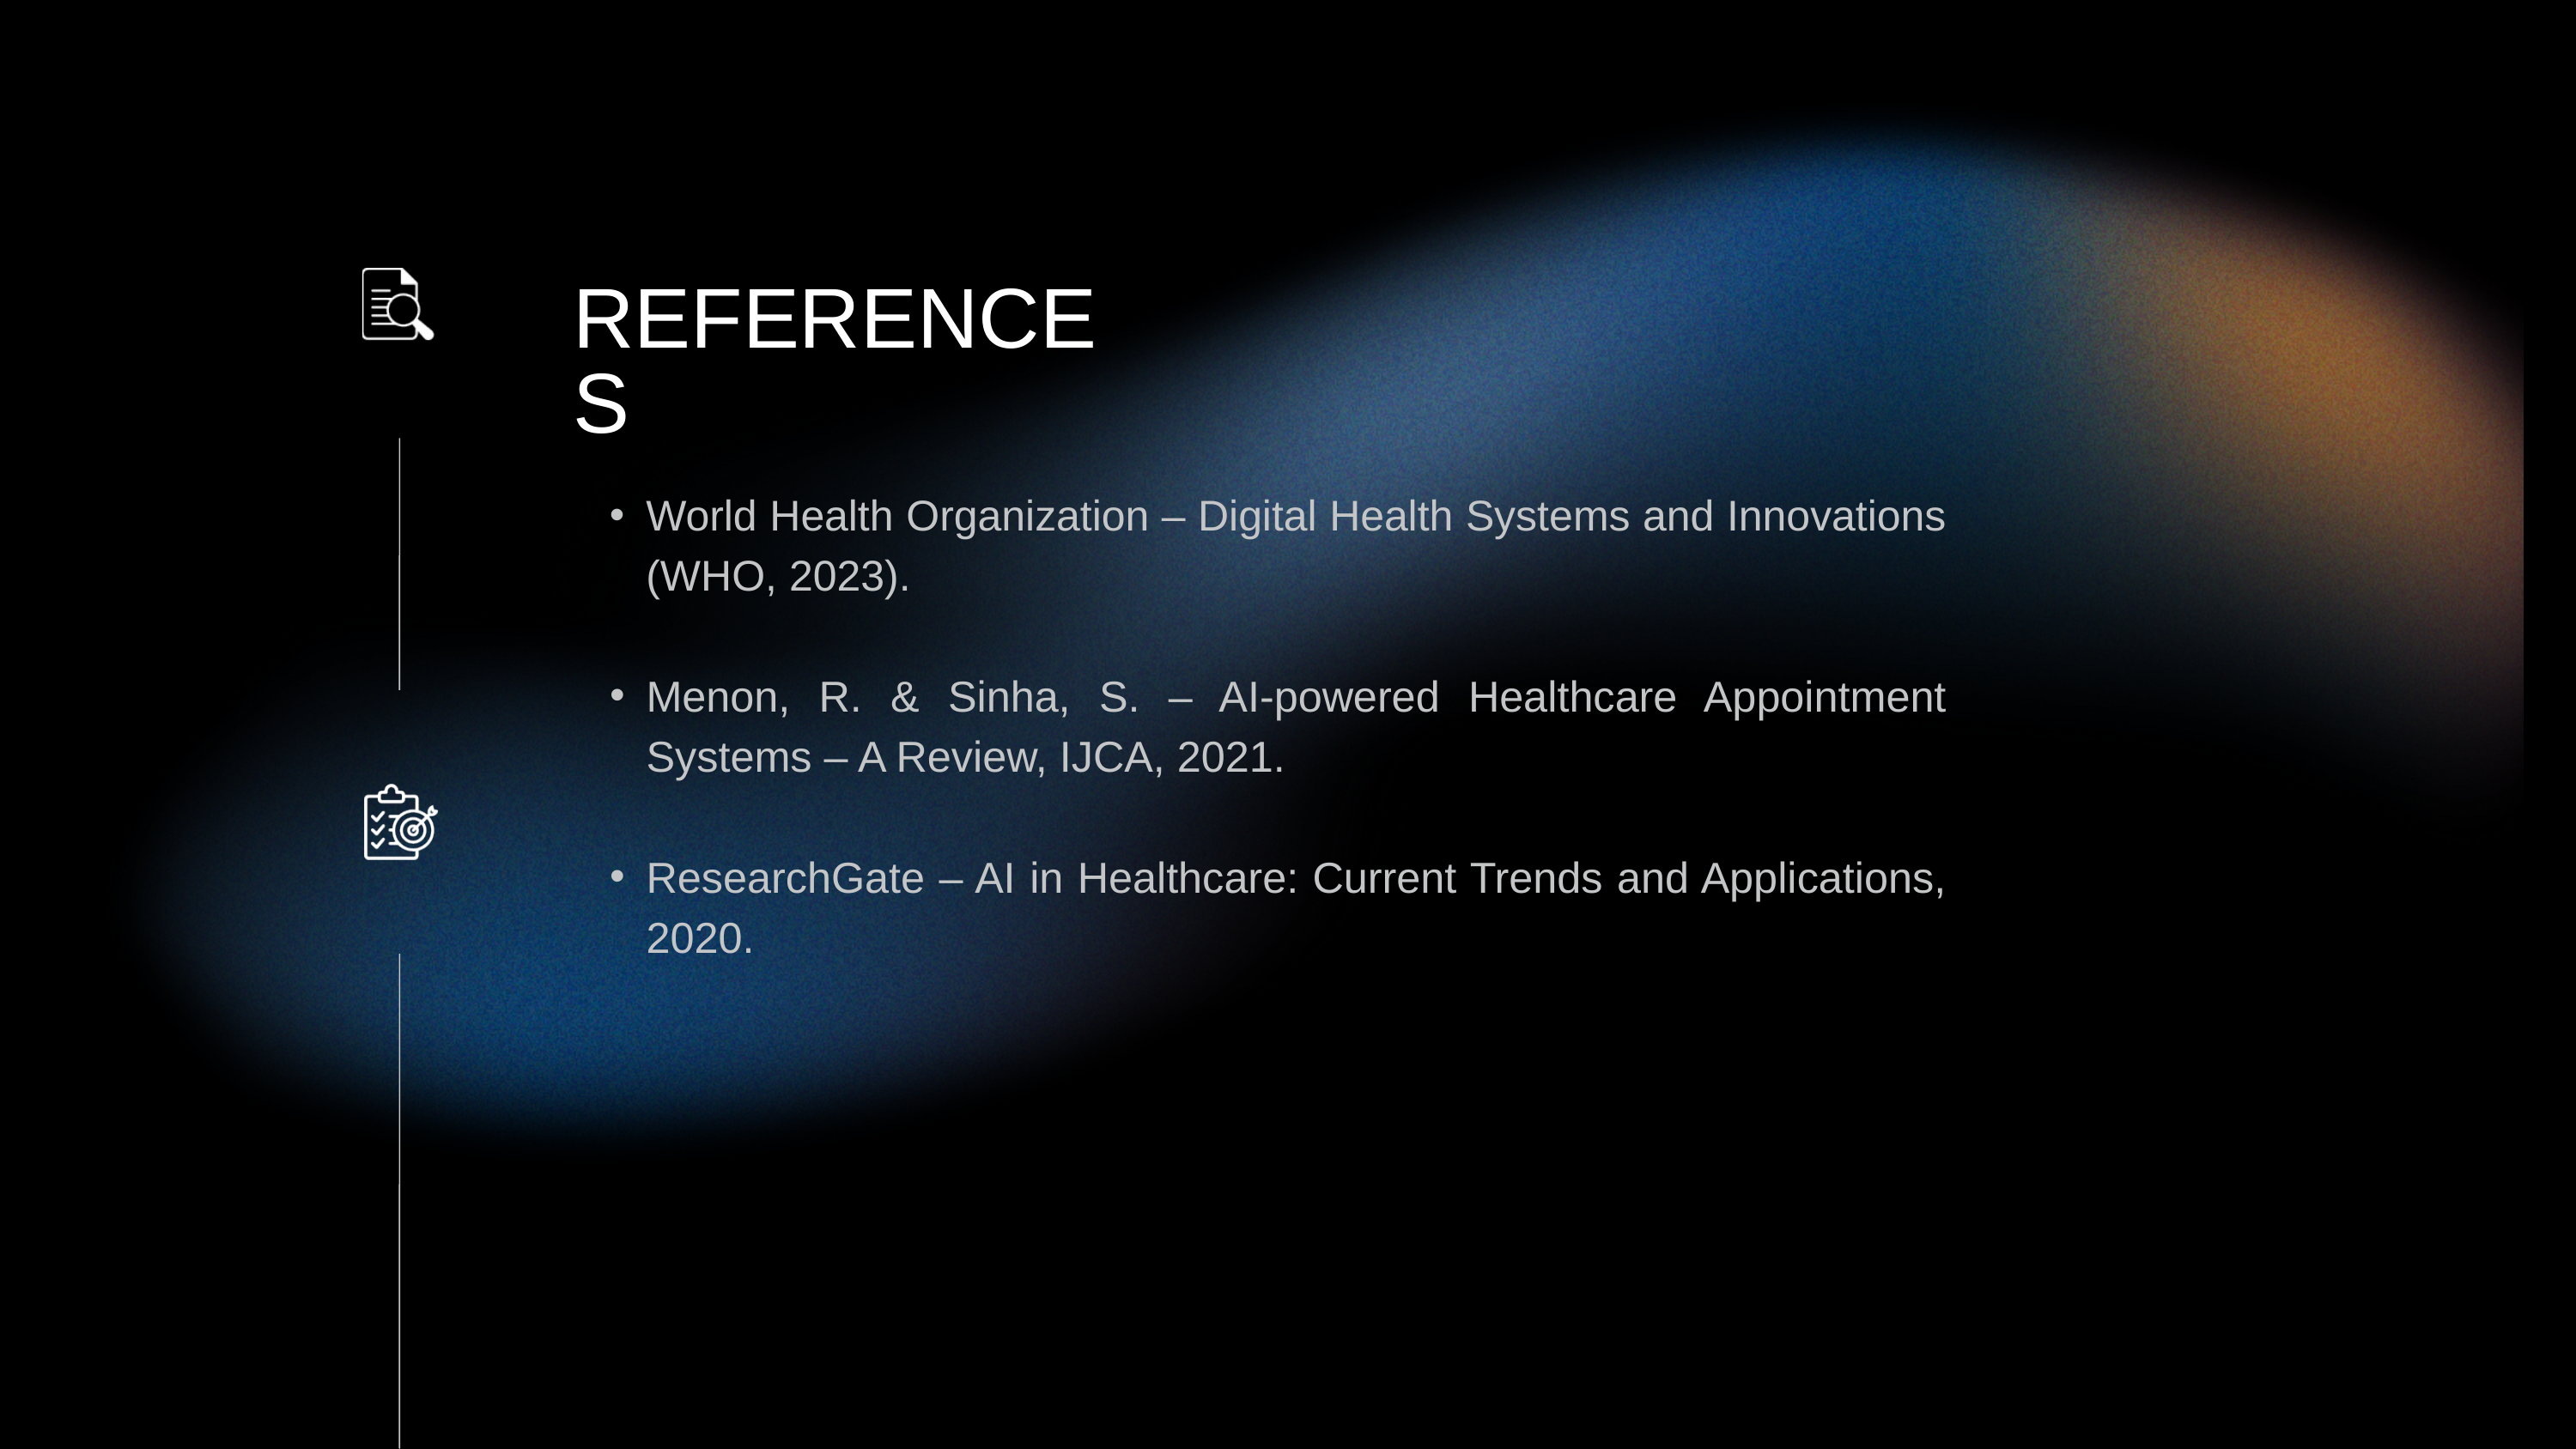

REFERENCES

World Health Organization – Digital Health Systems and Innovations (WHO, 2023).

Menon, R. & Sinha, S. – AI-powered Healthcare Appointment Systems – A Review, IJCA, 2021.

ResearchGate – AI in Healthcare: Current Trends and Applications, 2020.